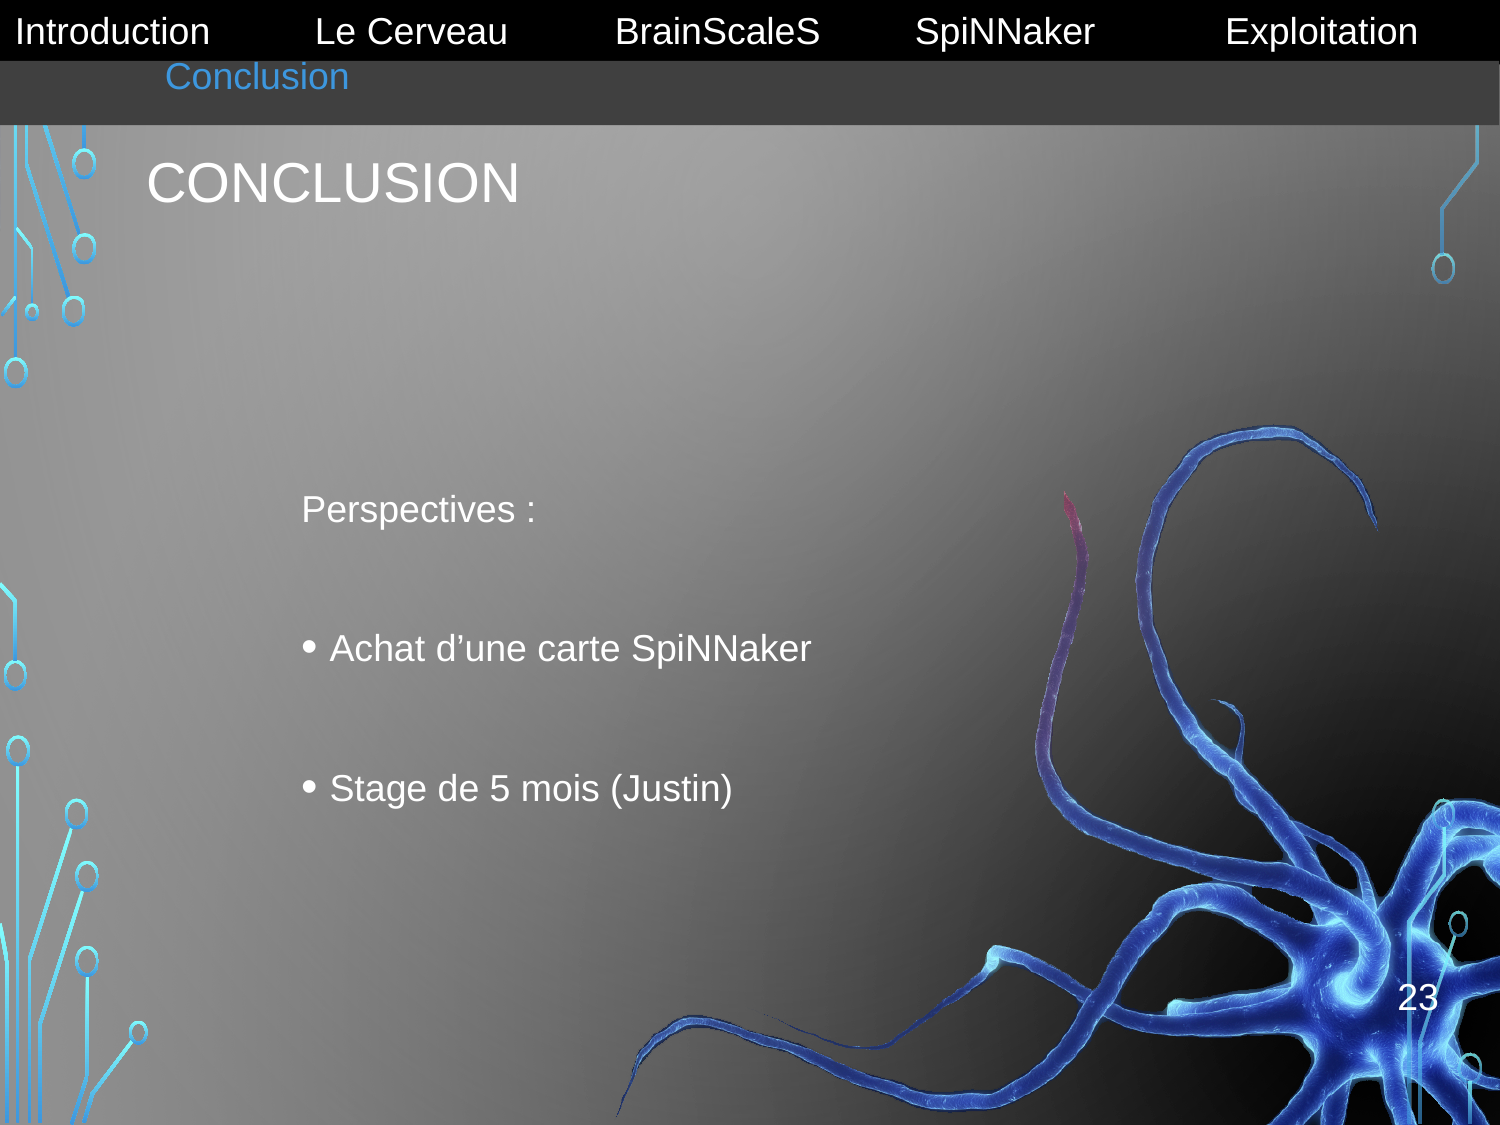

Introduction	Le Cerveau	BrainScaleS	SpiNNaker	 Exploitation 	Conclusion

# Conclusion

Perspectives :

Achat d’une carte SpiNNaker

Stage de 5 mois (Justin)